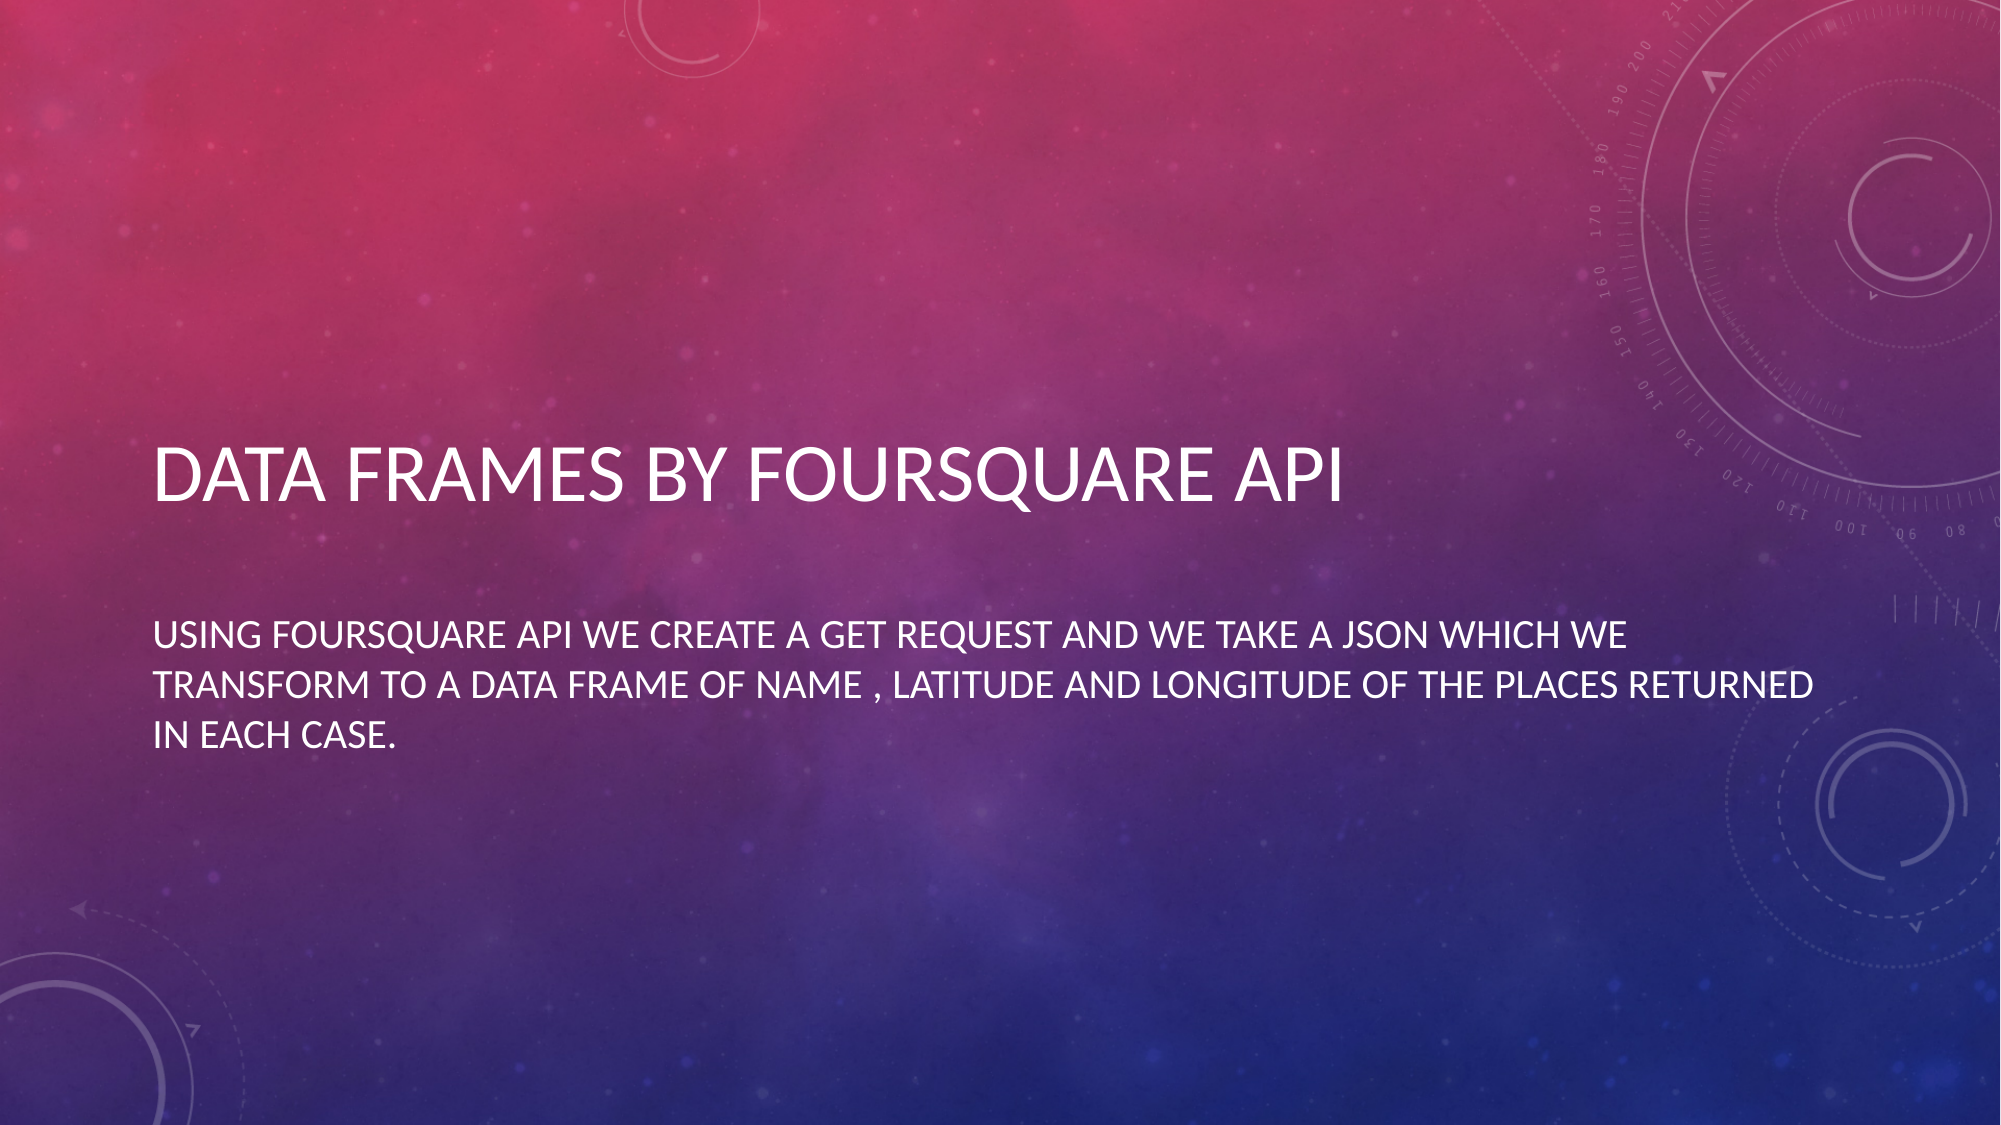

# Data frames by Foursquare API
Using Foursquare API we create a get request and we take a JSON which we transform to a data frame of name , latitude and longitude of the places returned in each case.